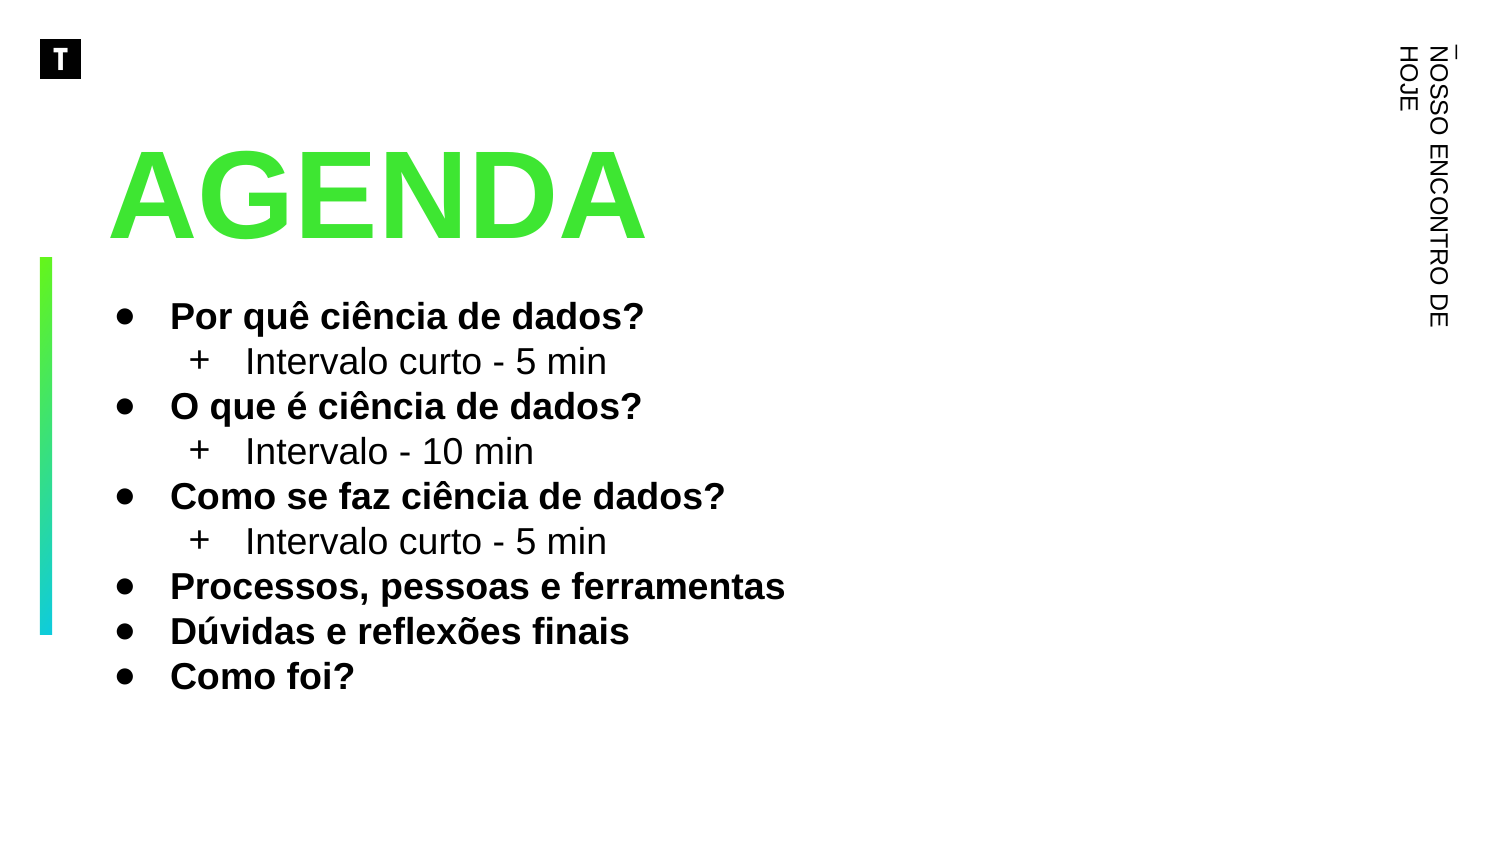

AGENDA
_
NOSSO ENCONTRO DE HOJE
Por quê ciência de dados?
Intervalo curto - 5 min
O que é ciência de dados?
Intervalo - 10 min
Como se faz ciência de dados?
Intervalo curto - 5 min
Processos, pessoas e ferramentas
Dúvidas e reflexões finais
Como foi?